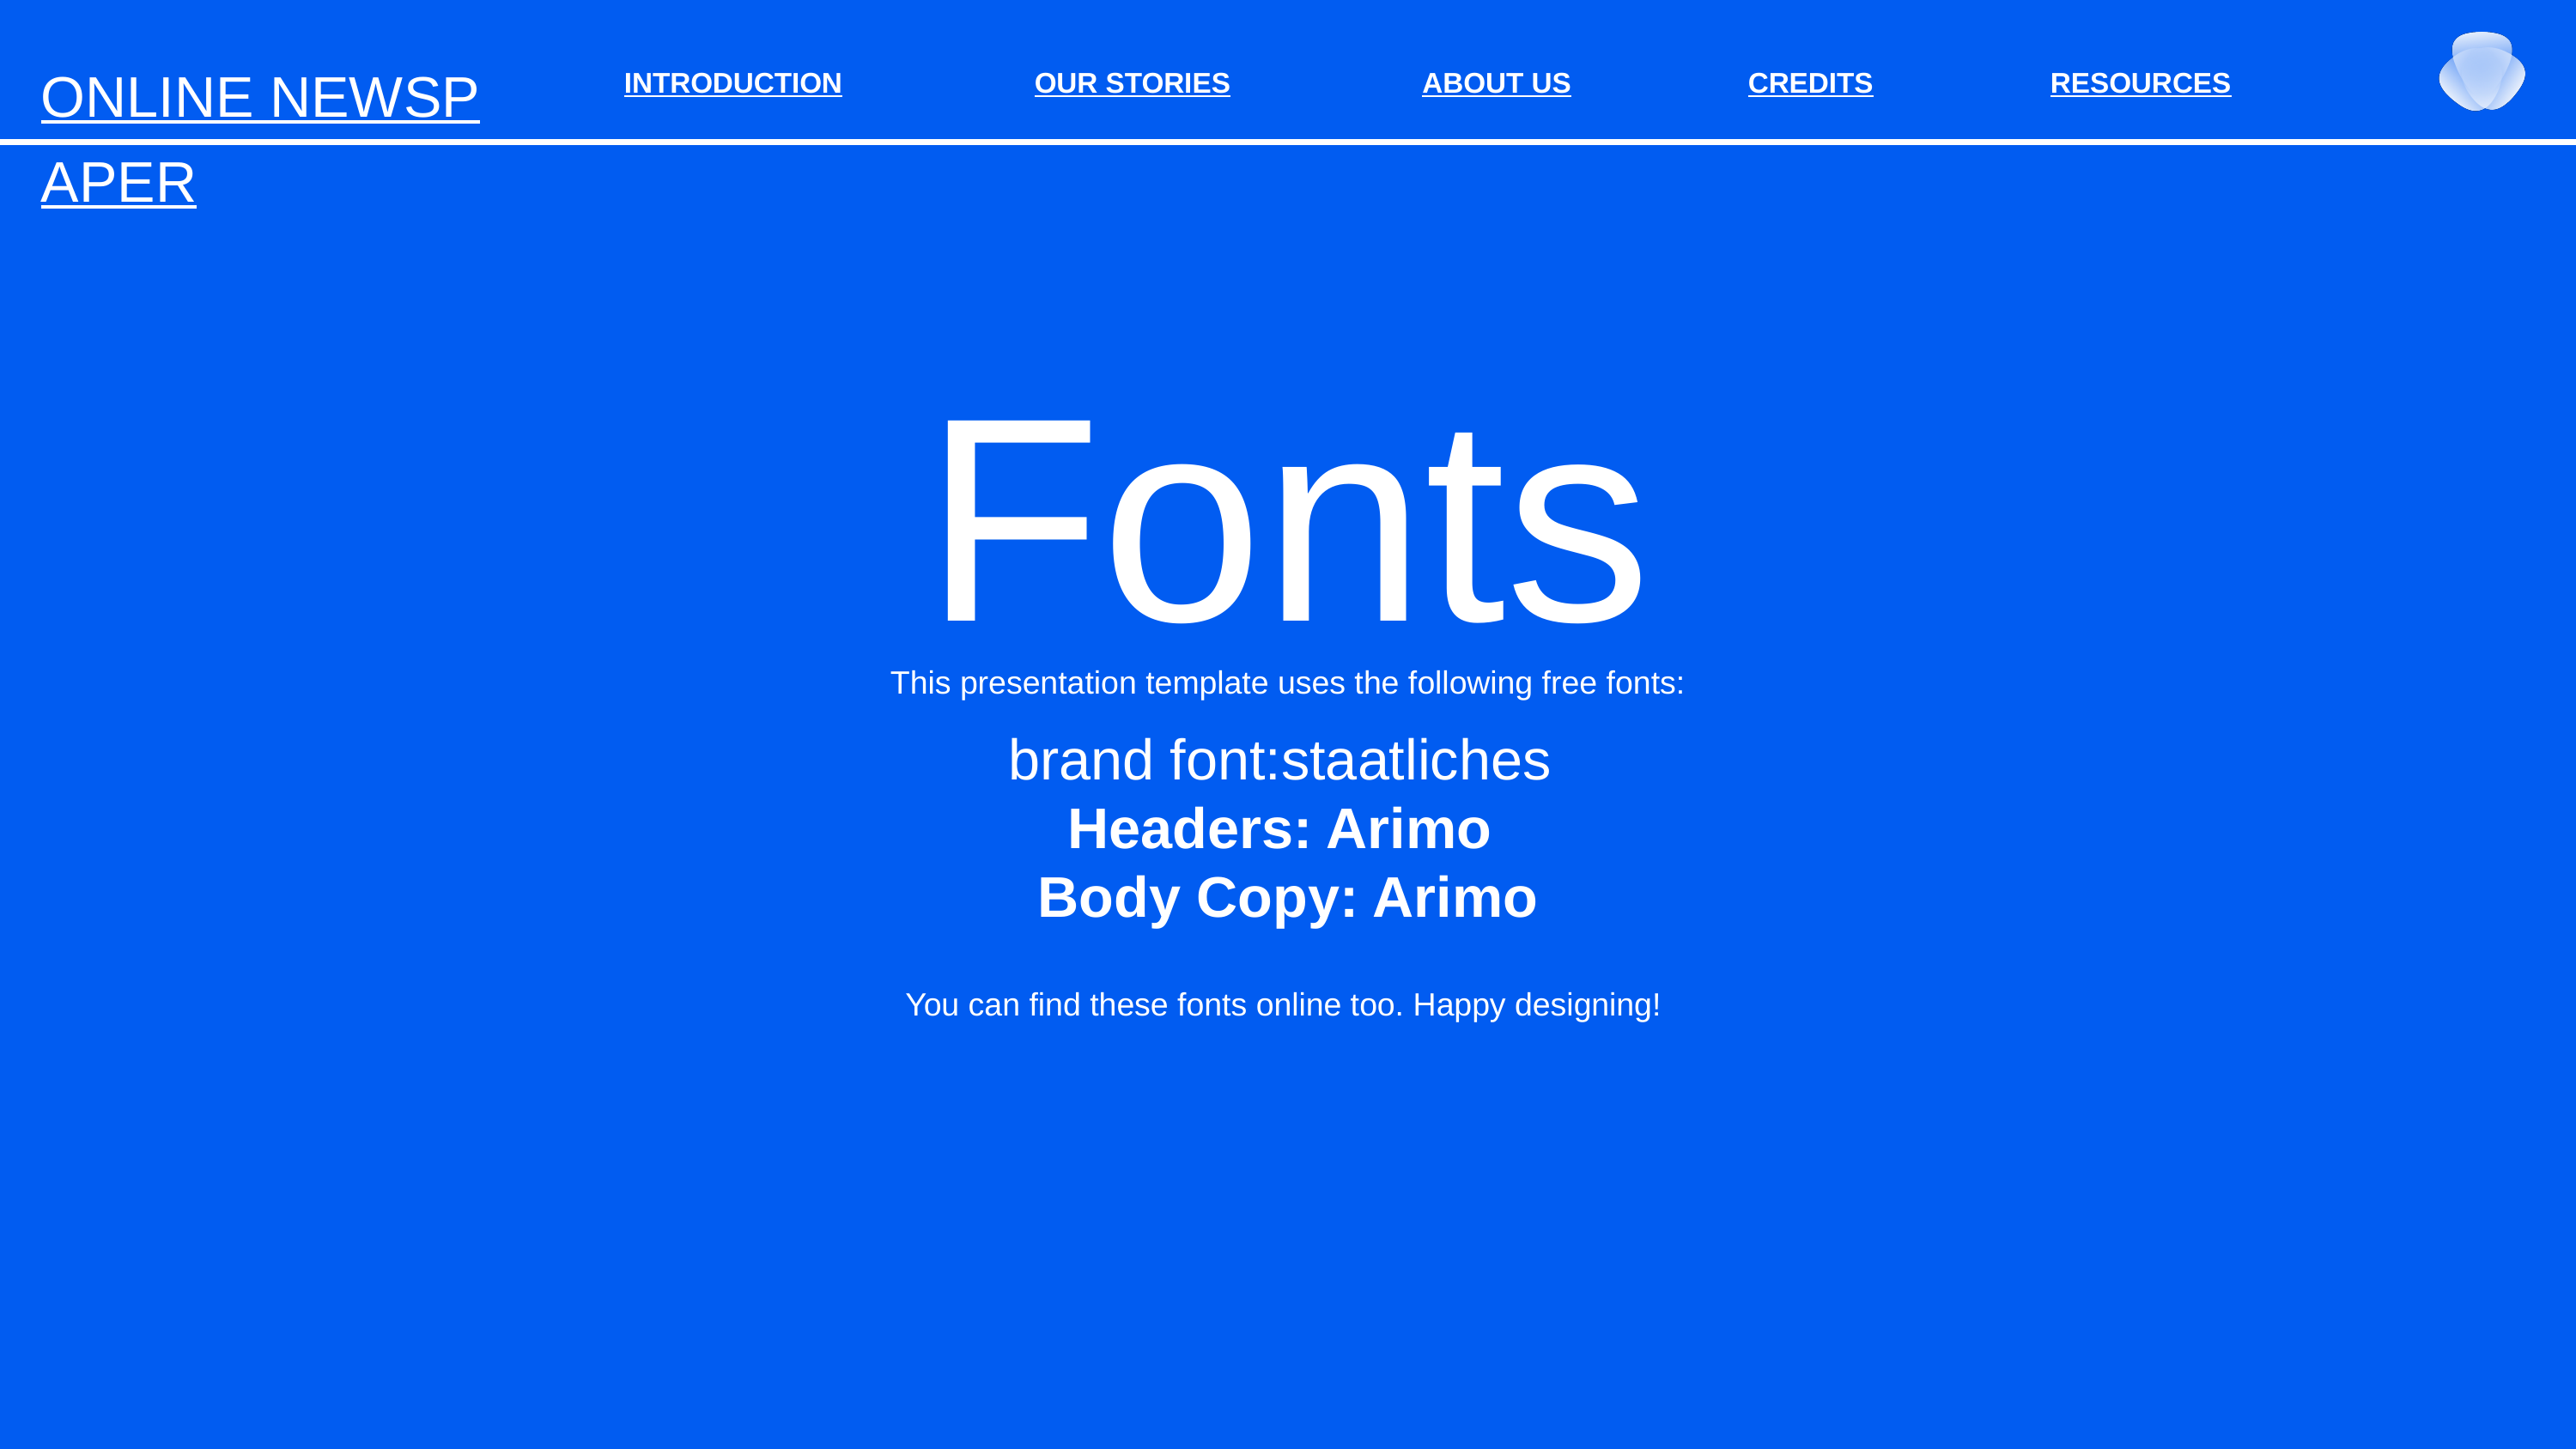

ONLINE NEWSPAPER
INTRODUCTION
OUR STORIES
ABOUT US
CREDITS
RESOURCES
Fonts
This presentation template uses the following free fonts:
brand font:staatliches
Headers: Arimo
Body Copy: Arimo
You can find these fonts online too. Happy designing!